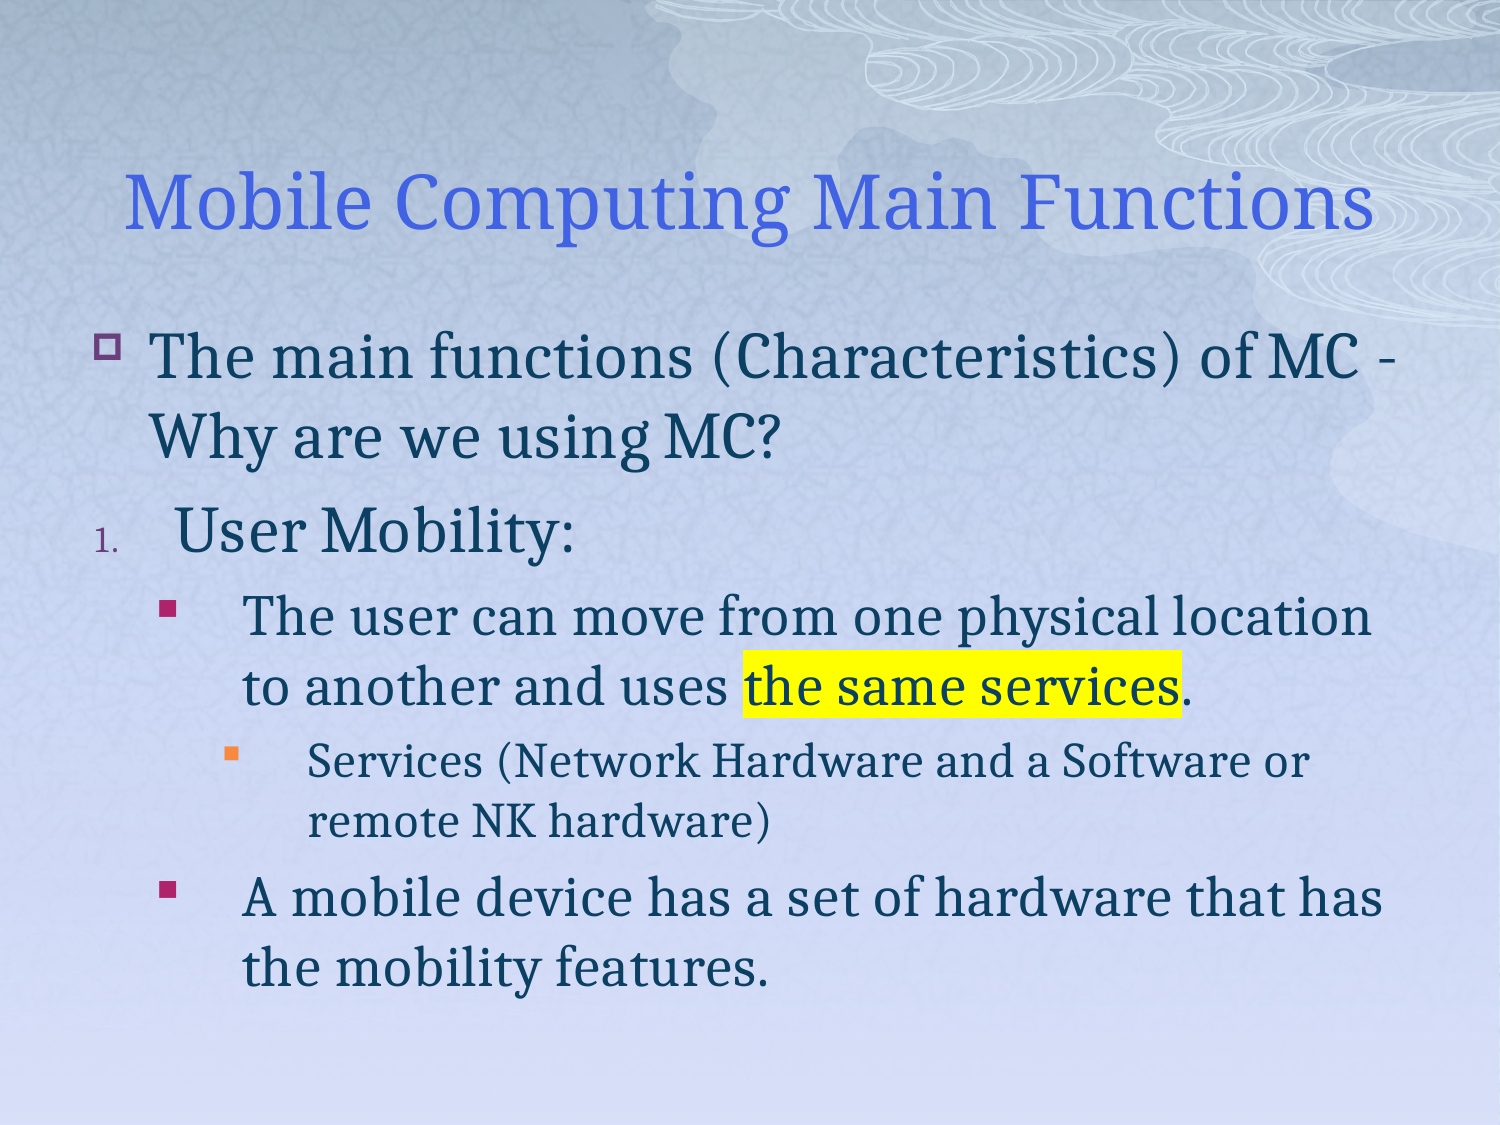

# Mobile Computing Main Functions
The main functions (Characteristics) of MC - Why are we using MC?
User Mobility:
The user can move from one physical location to another and uses the same services.
Services (Network Hardware and a Software or remote NK hardware)
A mobile device has a set of hardware that has the mobility features.